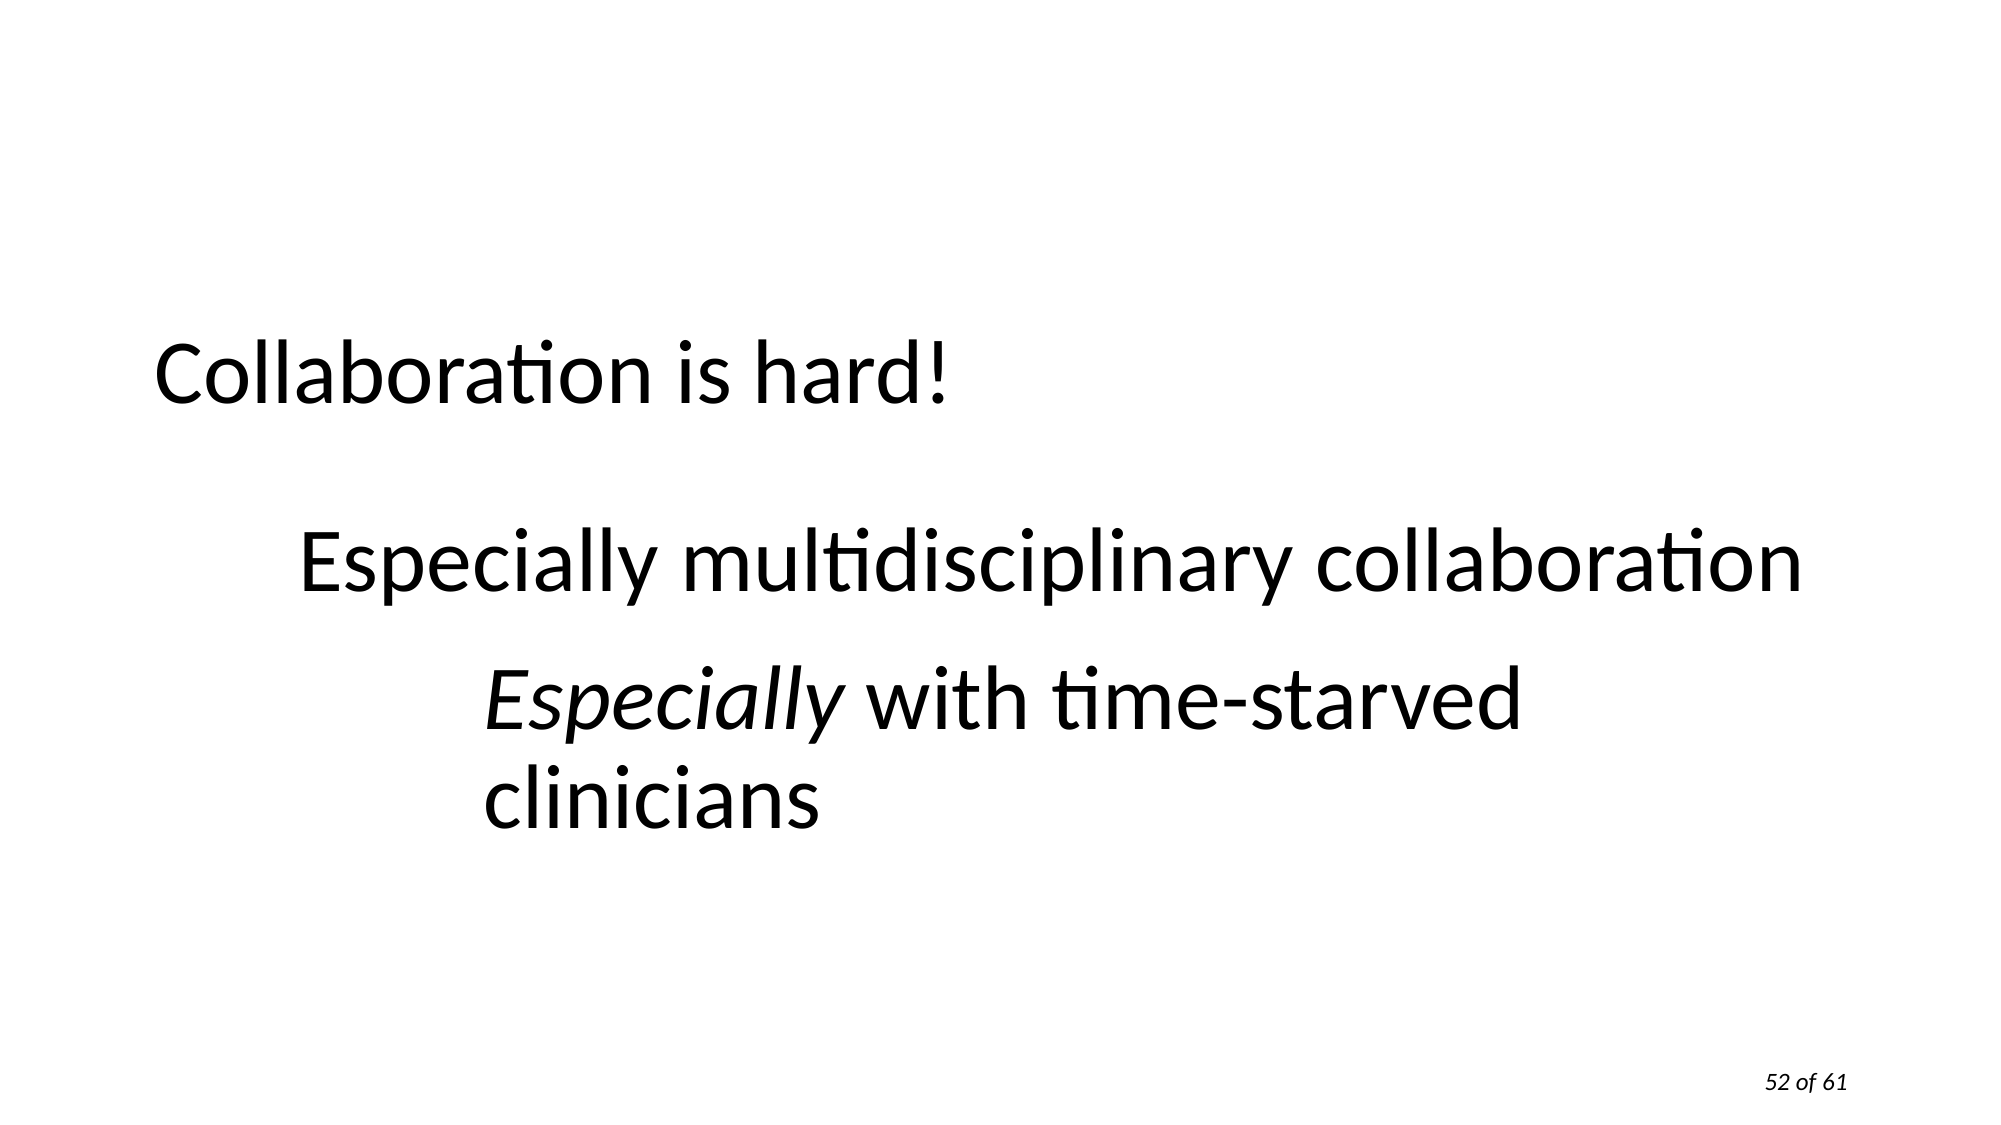

# Collaboration is hard!
Especially multidisciplinary collaboration
Especially with time-starved clinicians